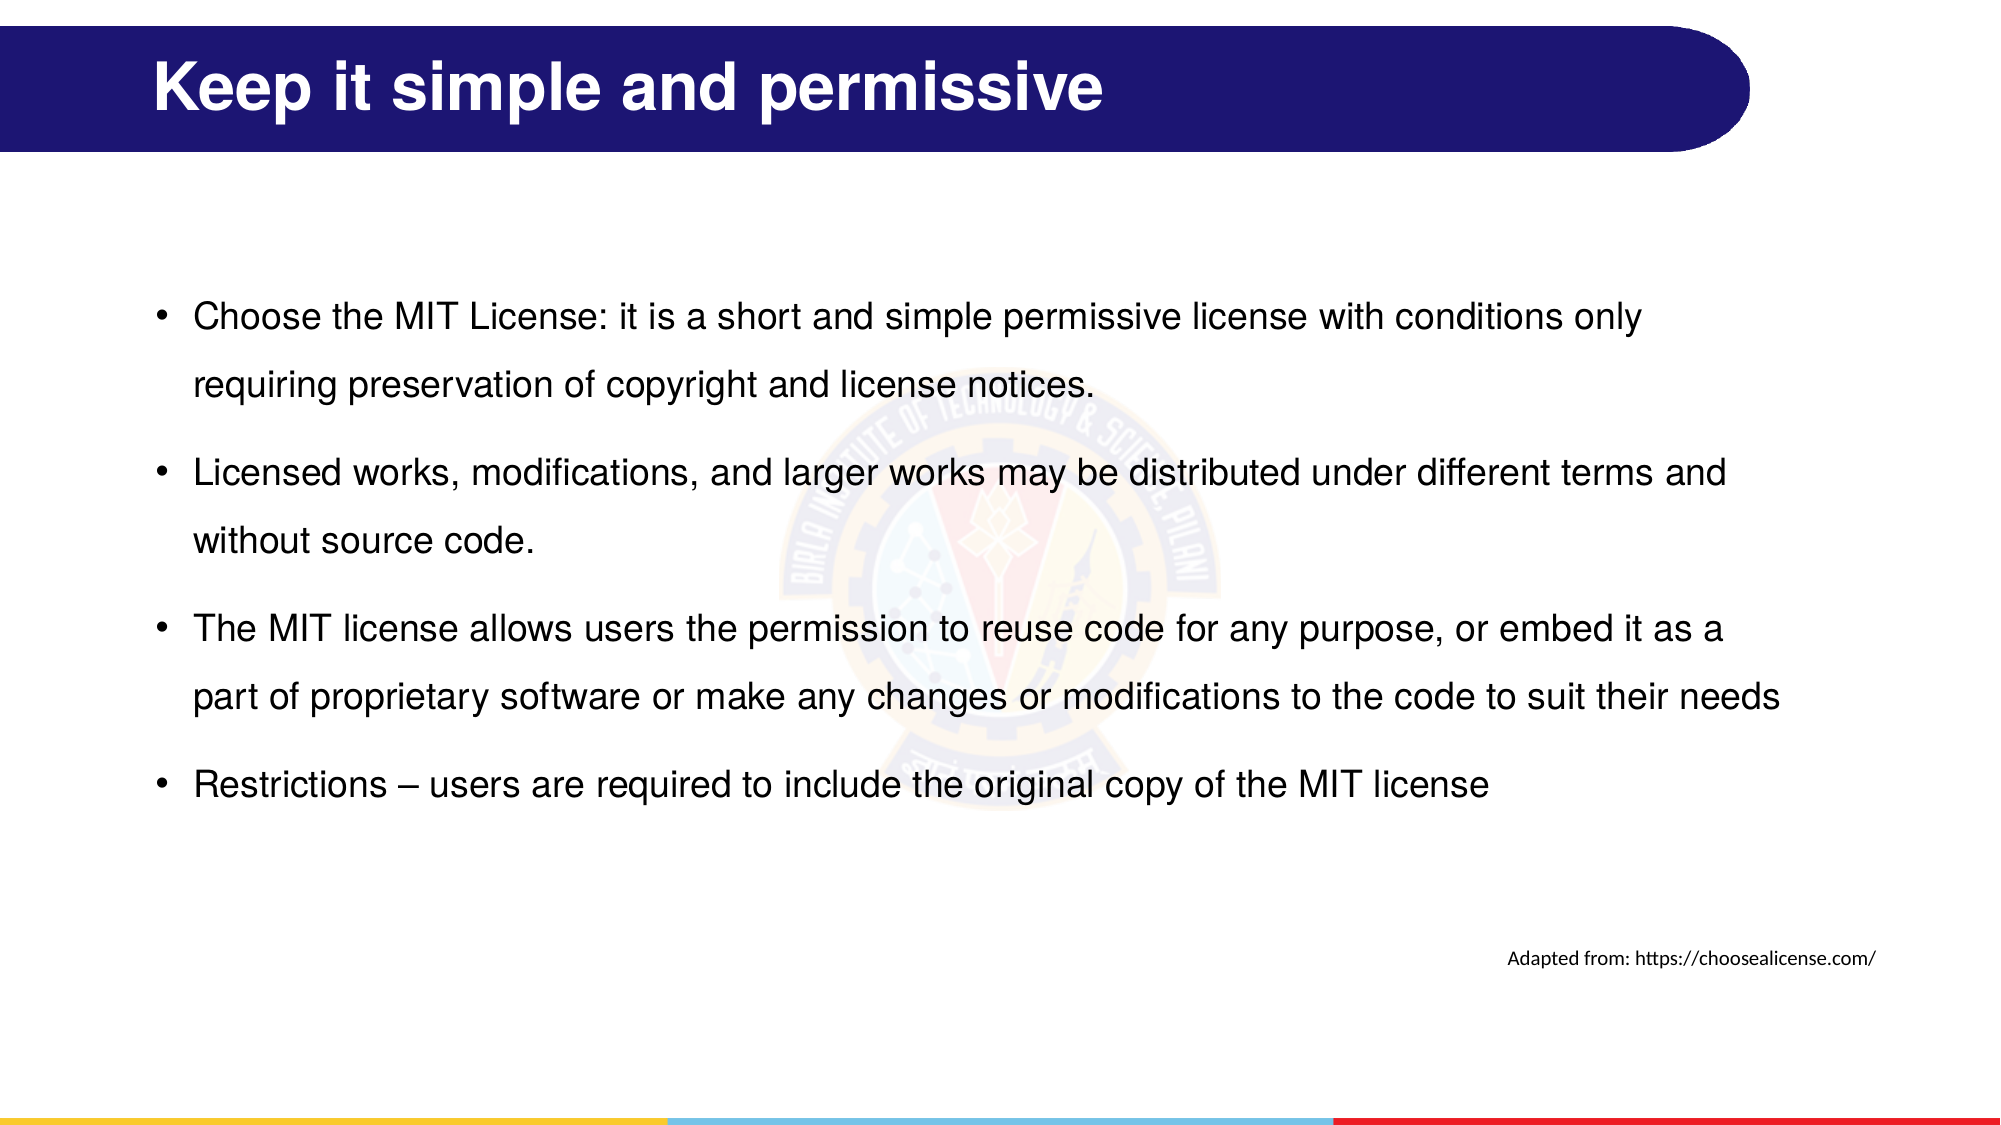

# Keep it simple and permissive

Choose the MIT License: it is a short and simple permissive license with conditions only requiring preservation of copyright and license notices.
Licensed works, modifications, and larger works may be distributed under different terms and without source code.
The MIT license allows users the permission to reuse code for any purpose, or embed it as a part of proprietary software or make any changes or modifications to the code to suit their needs
Restrictions – users are required to include the original copy of the MIT license
Adapted from: https://choosealicense.com/